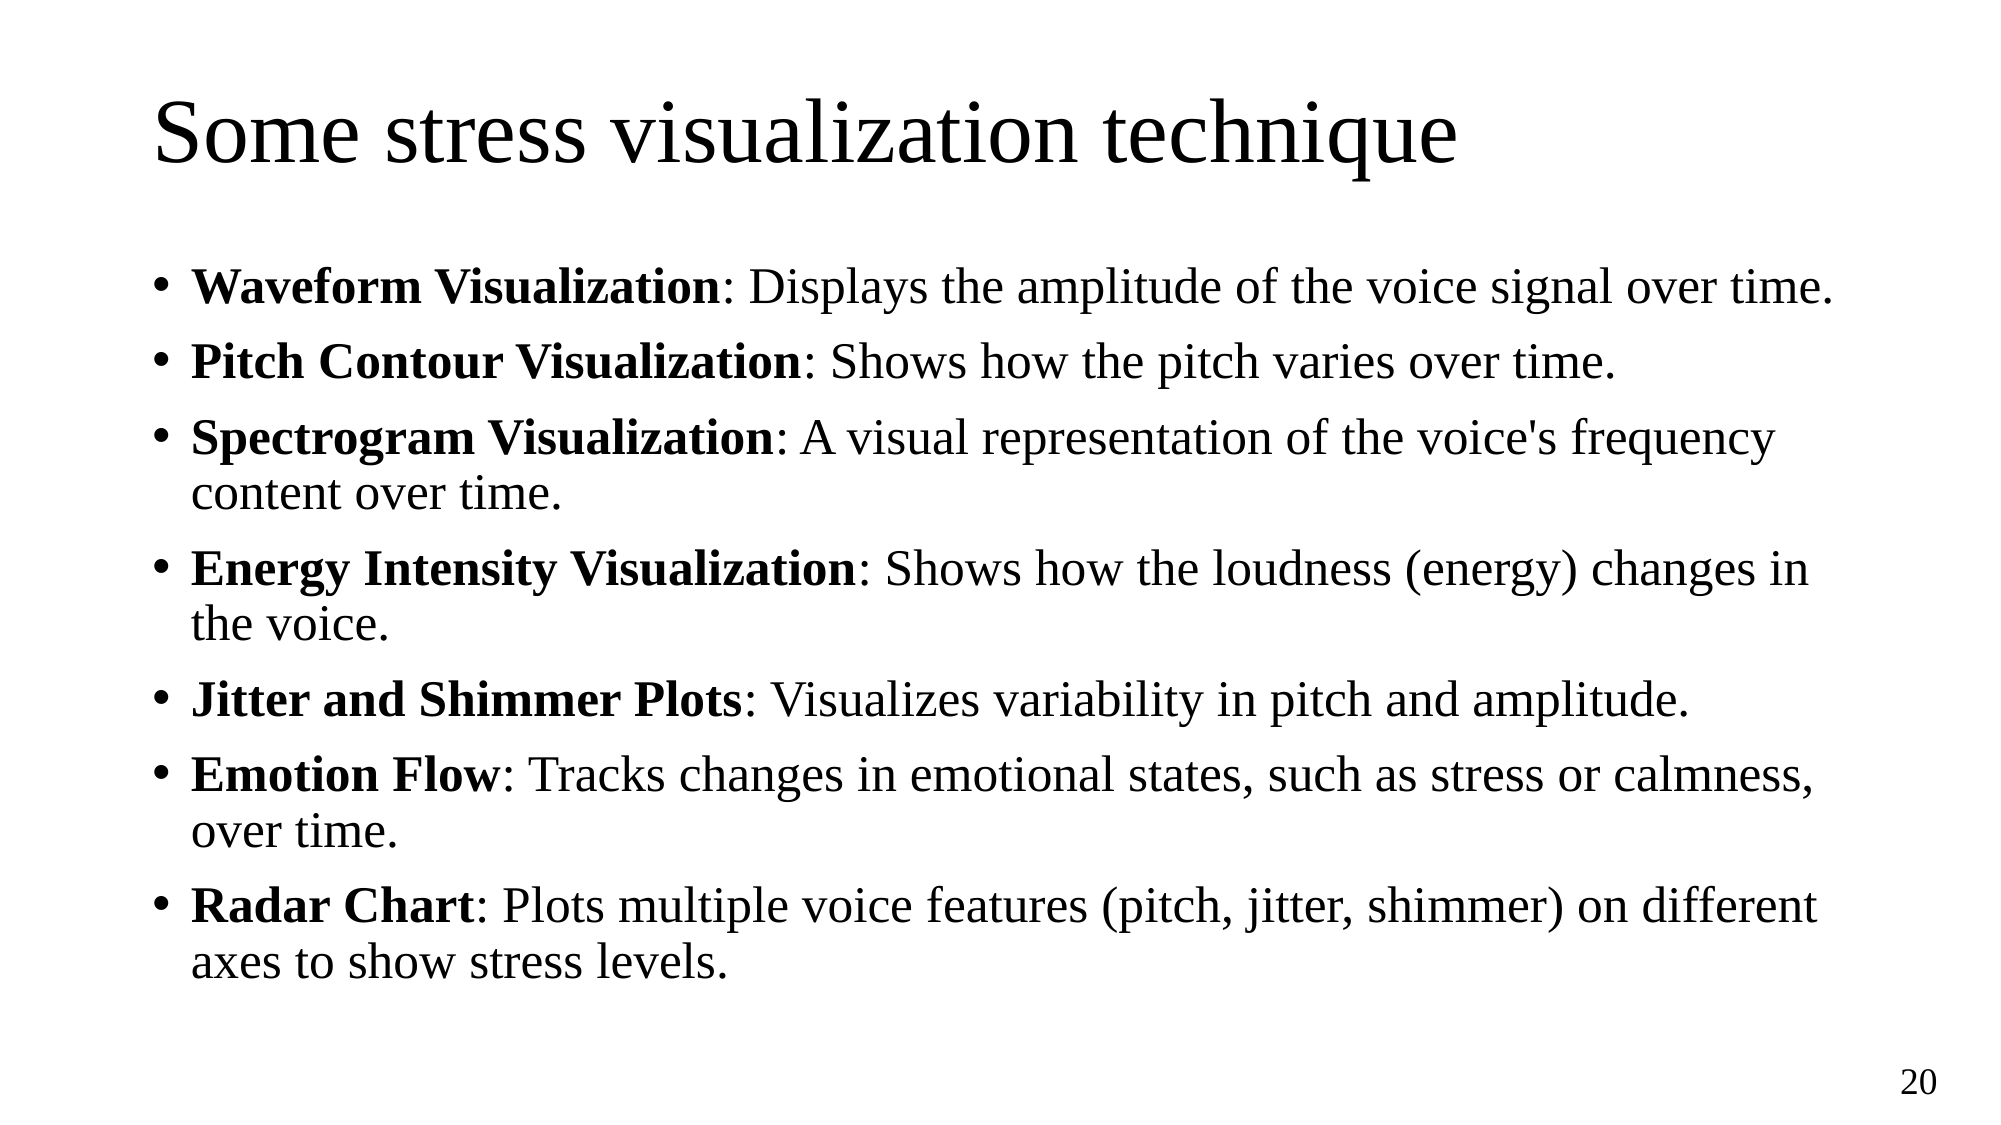

# Some stress visualization technique
Waveform Visualization: Displays the amplitude of the voice signal over time.
Pitch Contour Visualization: Shows how the pitch varies over time.
Spectrogram Visualization: A visual representation of the voice's frequency content over time.
Energy Intensity Visualization: Shows how the loudness (energy) changes in the voice.
Jitter and Shimmer Plots: Visualizes variability in pitch and amplitude.
Emotion Flow: Tracks changes in emotional states, such as stress or calmness, over time.
Radar Chart: Plots multiple voice features (pitch, jitter, shimmer) on different axes to show stress levels.

    20